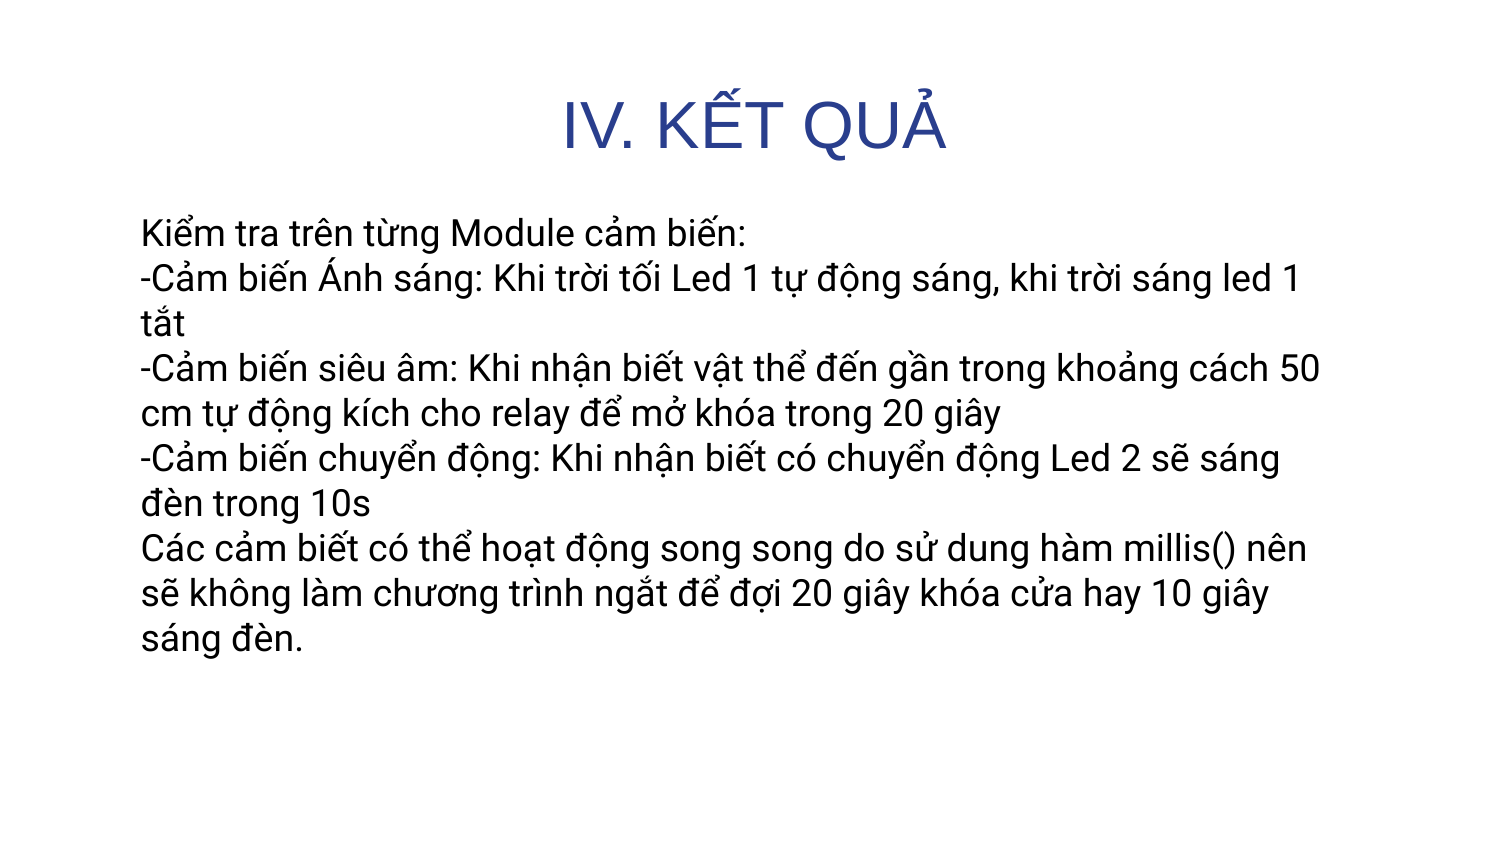

# IV. KẾT QUẢ
Kiểm tra trên từng Module cảm biến:
-Cảm biến Ánh sáng: Khi trời tối Led 1 tự động sáng, khi trời sáng led 1 tắt
-Cảm biến siêu âm: Khi nhận biết vật thể đến gần trong khoảng cách 50 cm tự động kích cho relay để mở khóa trong 20 giây
-Cảm biến chuyển động: Khi nhận biết có chuyển động Led 2 sẽ sáng đèn trong 10s
Các cảm biết có thể hoạt động song song do sử dung hàm millis() nên sẽ không làm chương trình ngắt để đợi 20 giây khóa cửa hay 10 giây sáng đèn.